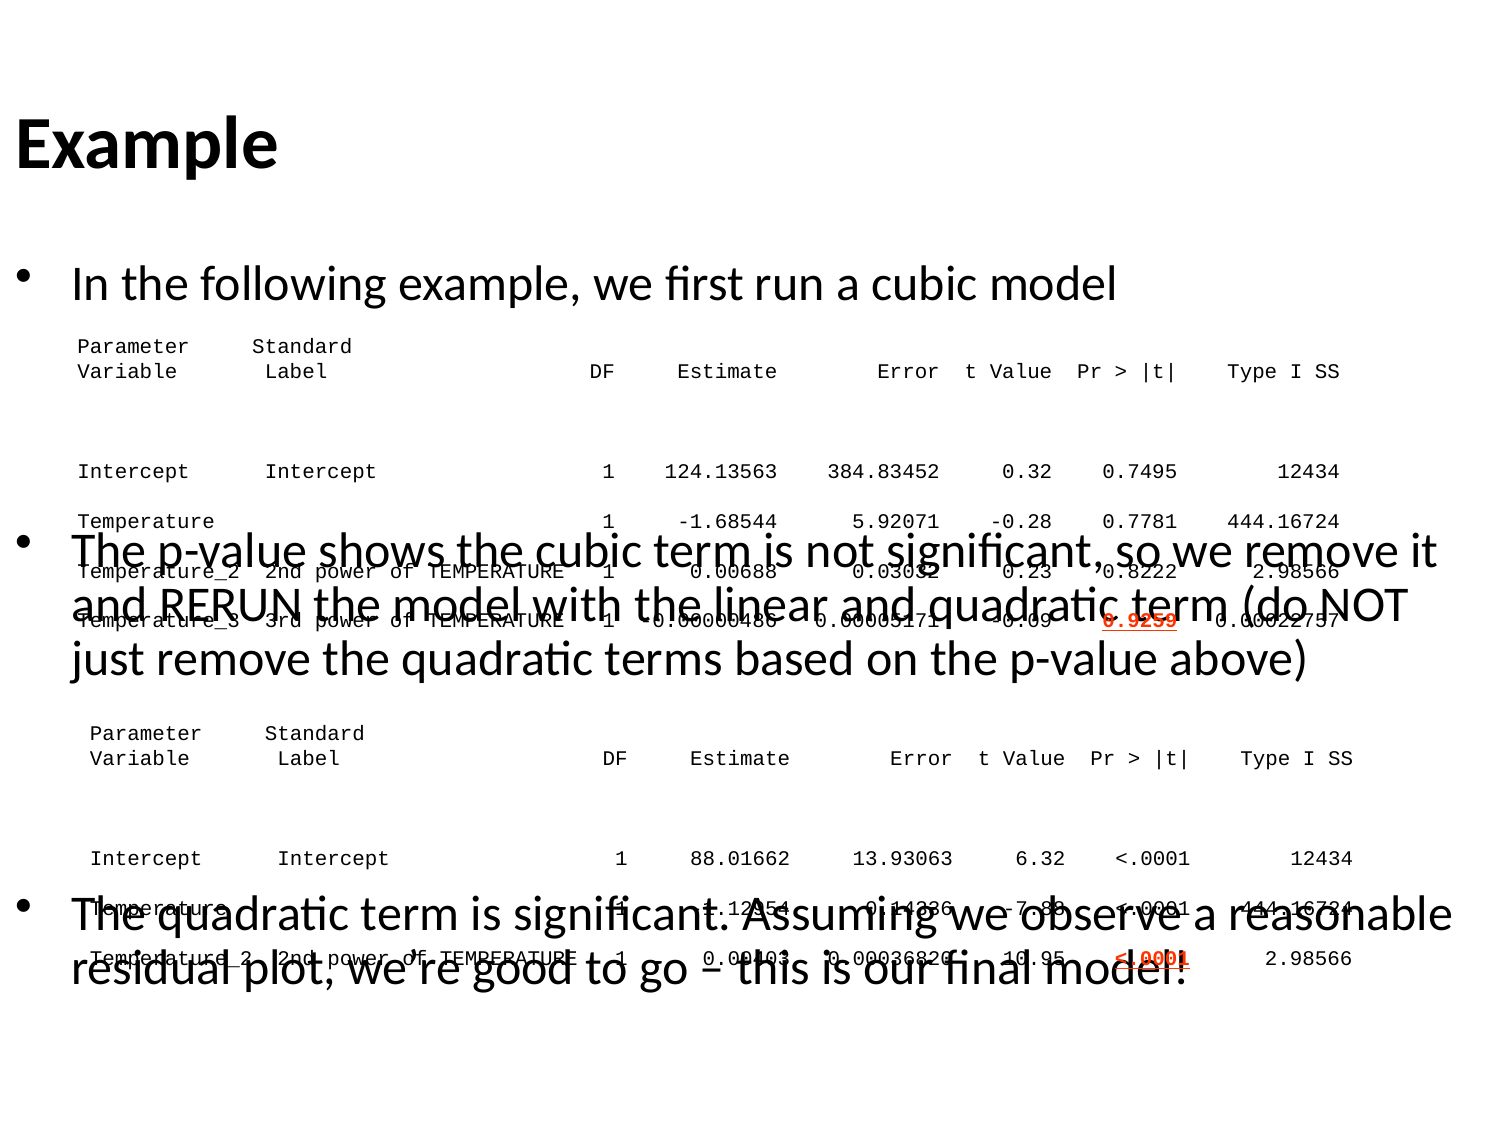

# Example
In the following example, we first run a cubic model

The p-value shows the cubic term is not significant, so we remove it and RERUN the model with the linear and quadratic term (do NOT just remove the quadratic terms based on the p-value above)

The quadratic term is significant. Assuming we observe a reasonable residual plot, we’re good to go – this is our final model!

Parameter     Standard
Variable       Label                     DF     Estimate        Error  t Value  Pr > |t|    Type I SS

Intercept      Intercept                  1    124.13563    384.83452     0.32    0.7495        12434
Temperature                               1     -1.68544      5.92071    -0.28    0.7781    444.16724
Temperature_2  2nd power of TEMPERATURE   1      0.00688      0.03032     0.23    0.8222      2.98566
Temperature_3  3rd power of TEMPERATURE   1  -0.00000486   0.00005171    -0.09    0.9259   0.00022757

Parameter     Standard
Variable       Label                     DF     Estimate        Error  t Value  Pr > |t|    Type I SS

Intercept      Intercept                  1     88.01662     13.93063     6.32    <.0001        12434
Temperature                               1     -1.12954      0.14336    -7.88    <.0001    444.16724
Temperature_2  2nd power of TEMPERATURE   1      0.00403   0.00036820    10.95    <.0001      2.98566